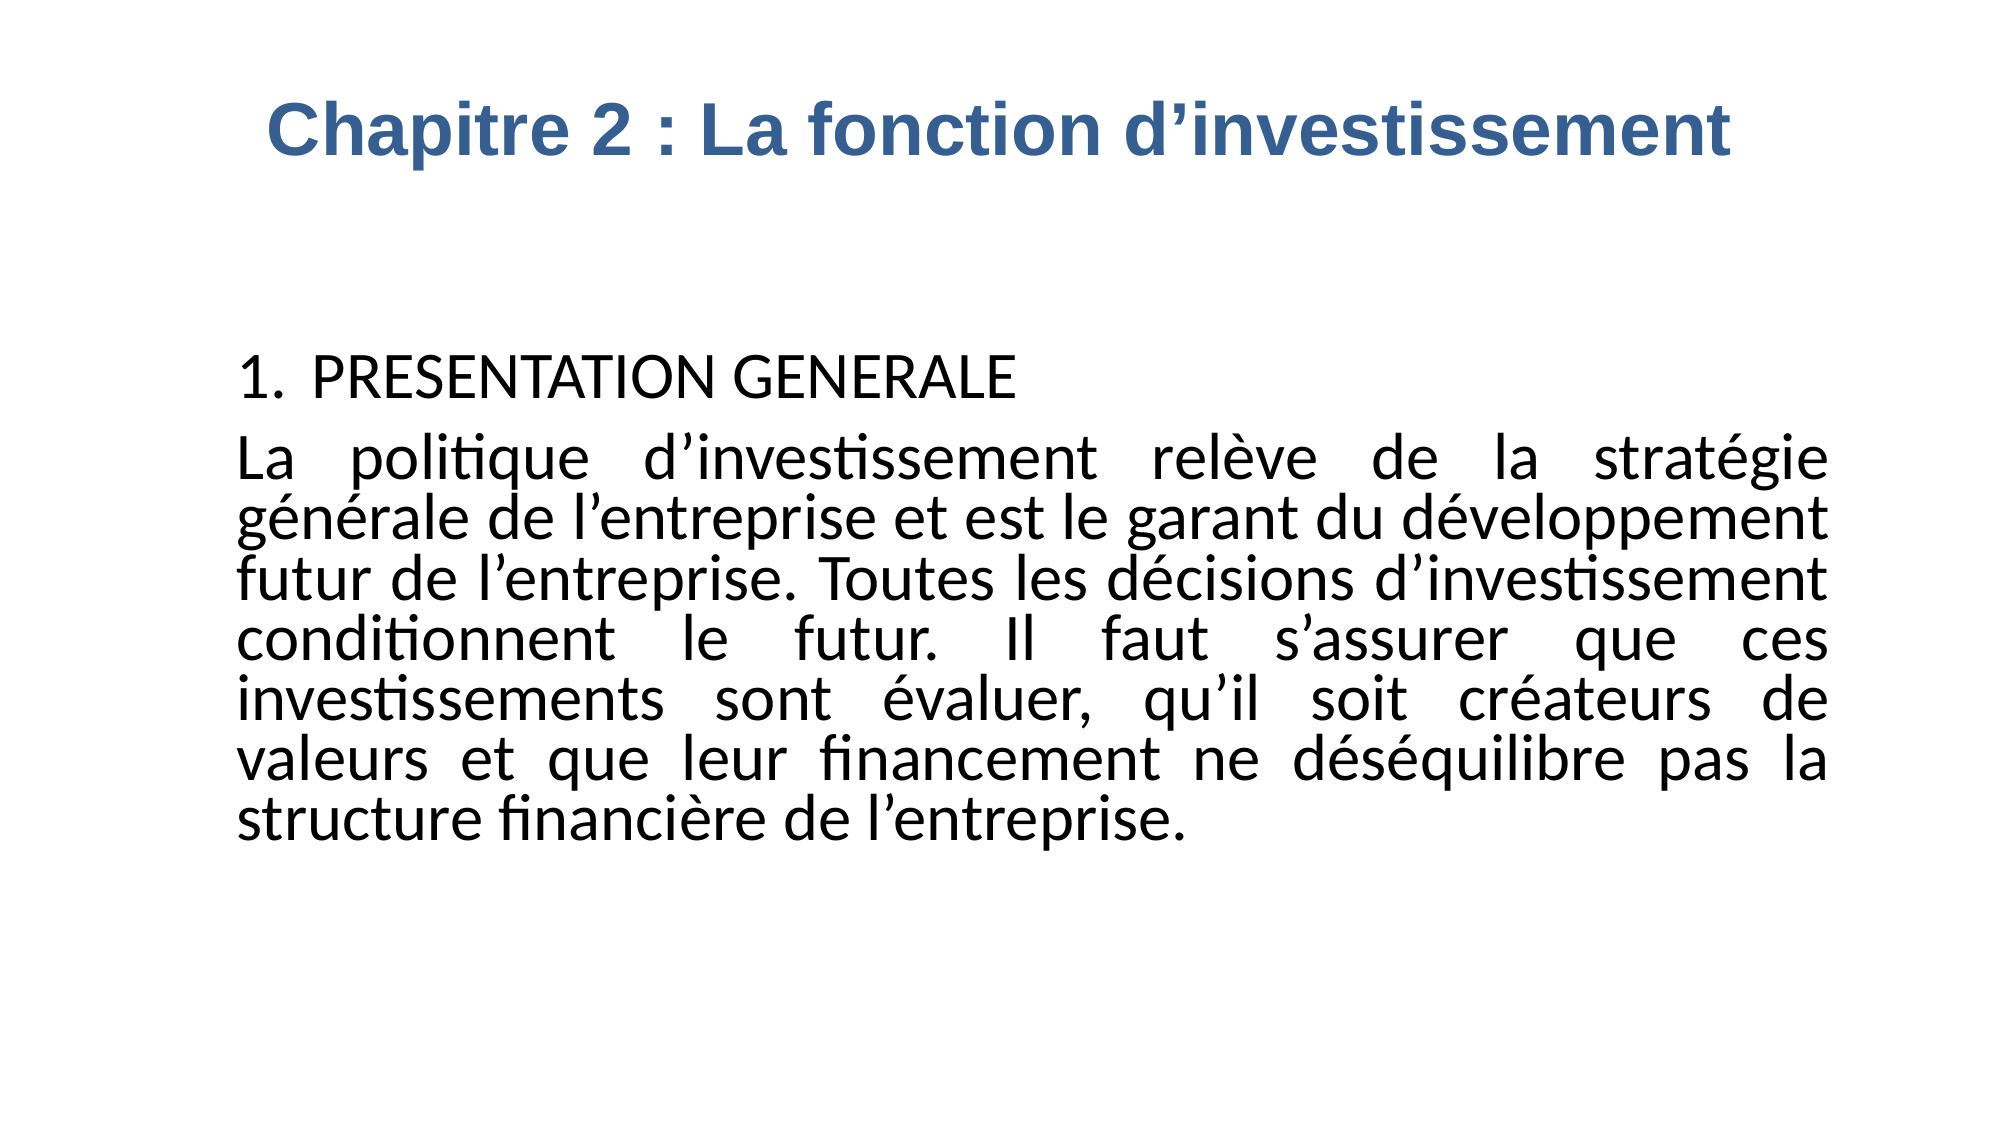

# Chapitre 2 : La fonction d’investissement
PRESENTATION GENERALE
La politique d’investissement relève de la stratégie générale de l’entreprise et est le garant du développement futur de l’entreprise. Toutes les décisions d’investissement conditionnent le futur. Il faut s’assurer que ces investissements sont évaluer, qu’il soit créateurs de valeurs et que leur financement ne déséquilibre pas la structure financière de l’entreprise.